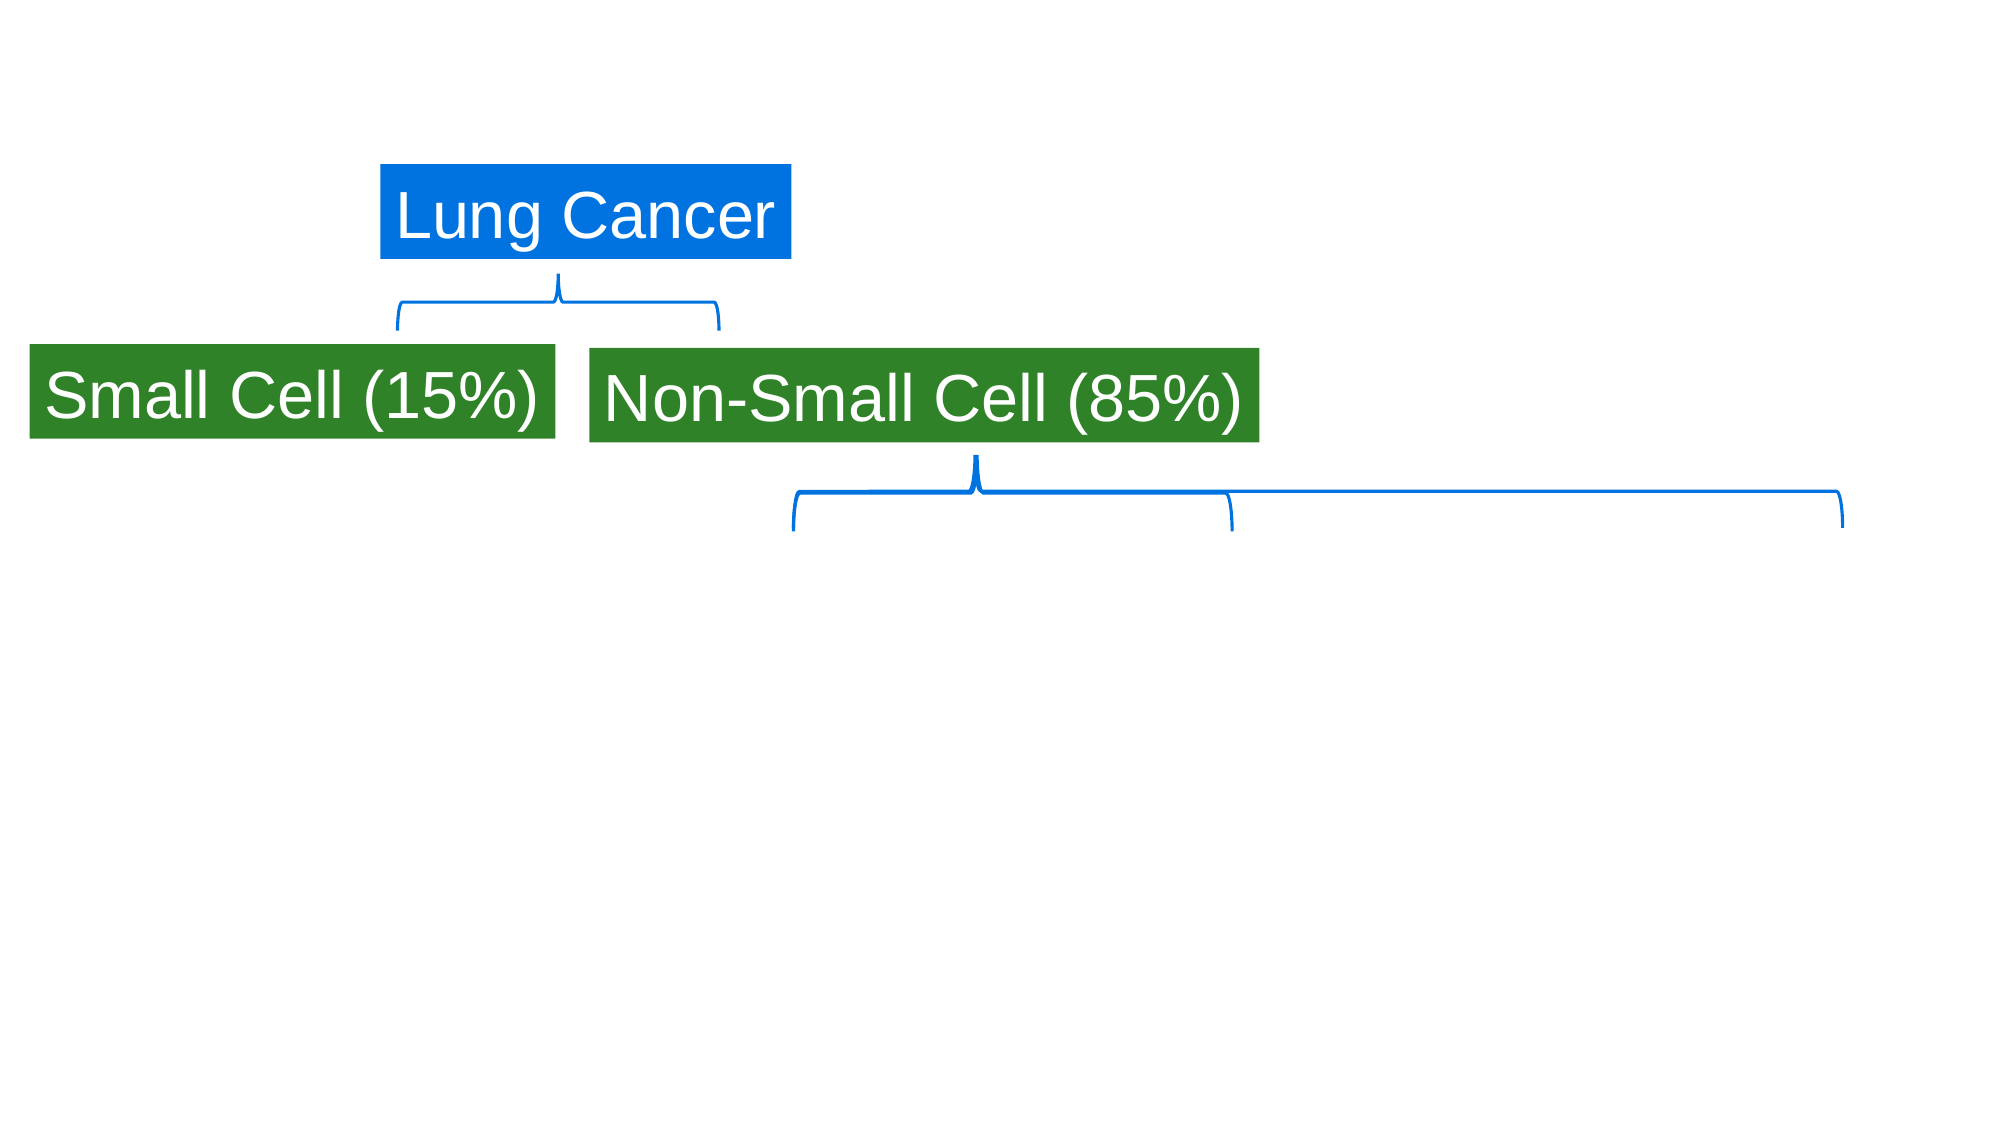

Lung Cancer

Small Cell (15%)
Non-Small Cell (85%)